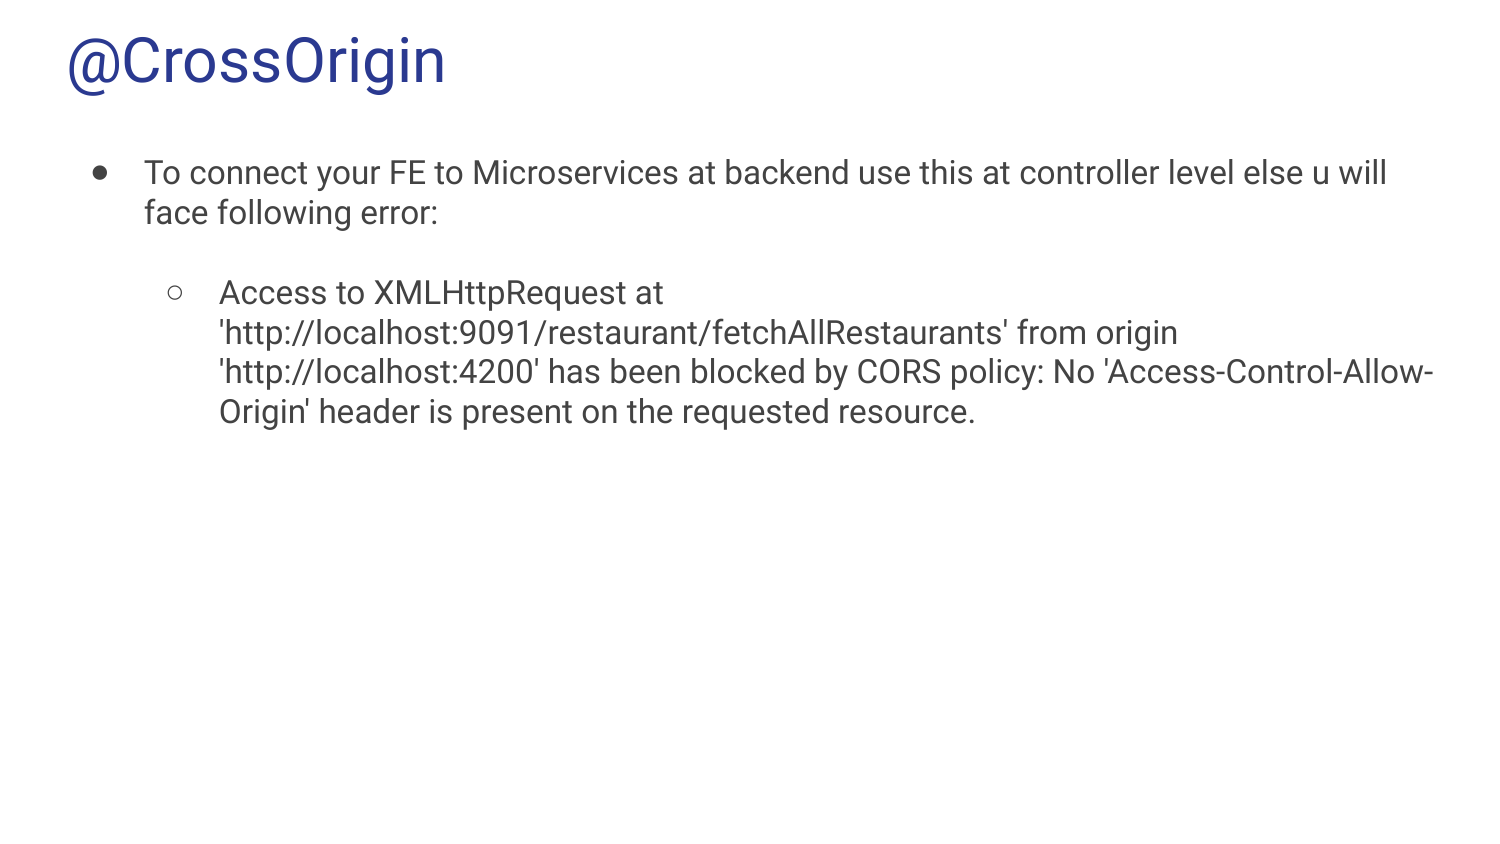

# @CrossOrigin
To connect your FE to Microservices at backend use this at controller level else u will face following error:

Access to XMLHttpRequest at 'http://localhost:9091/restaurant/fetchAllRestaurants' from origin 'http://localhost:4200' has been blocked by CORS policy: No 'Access-Control-Allow-Origin' header is present on the requested resource.